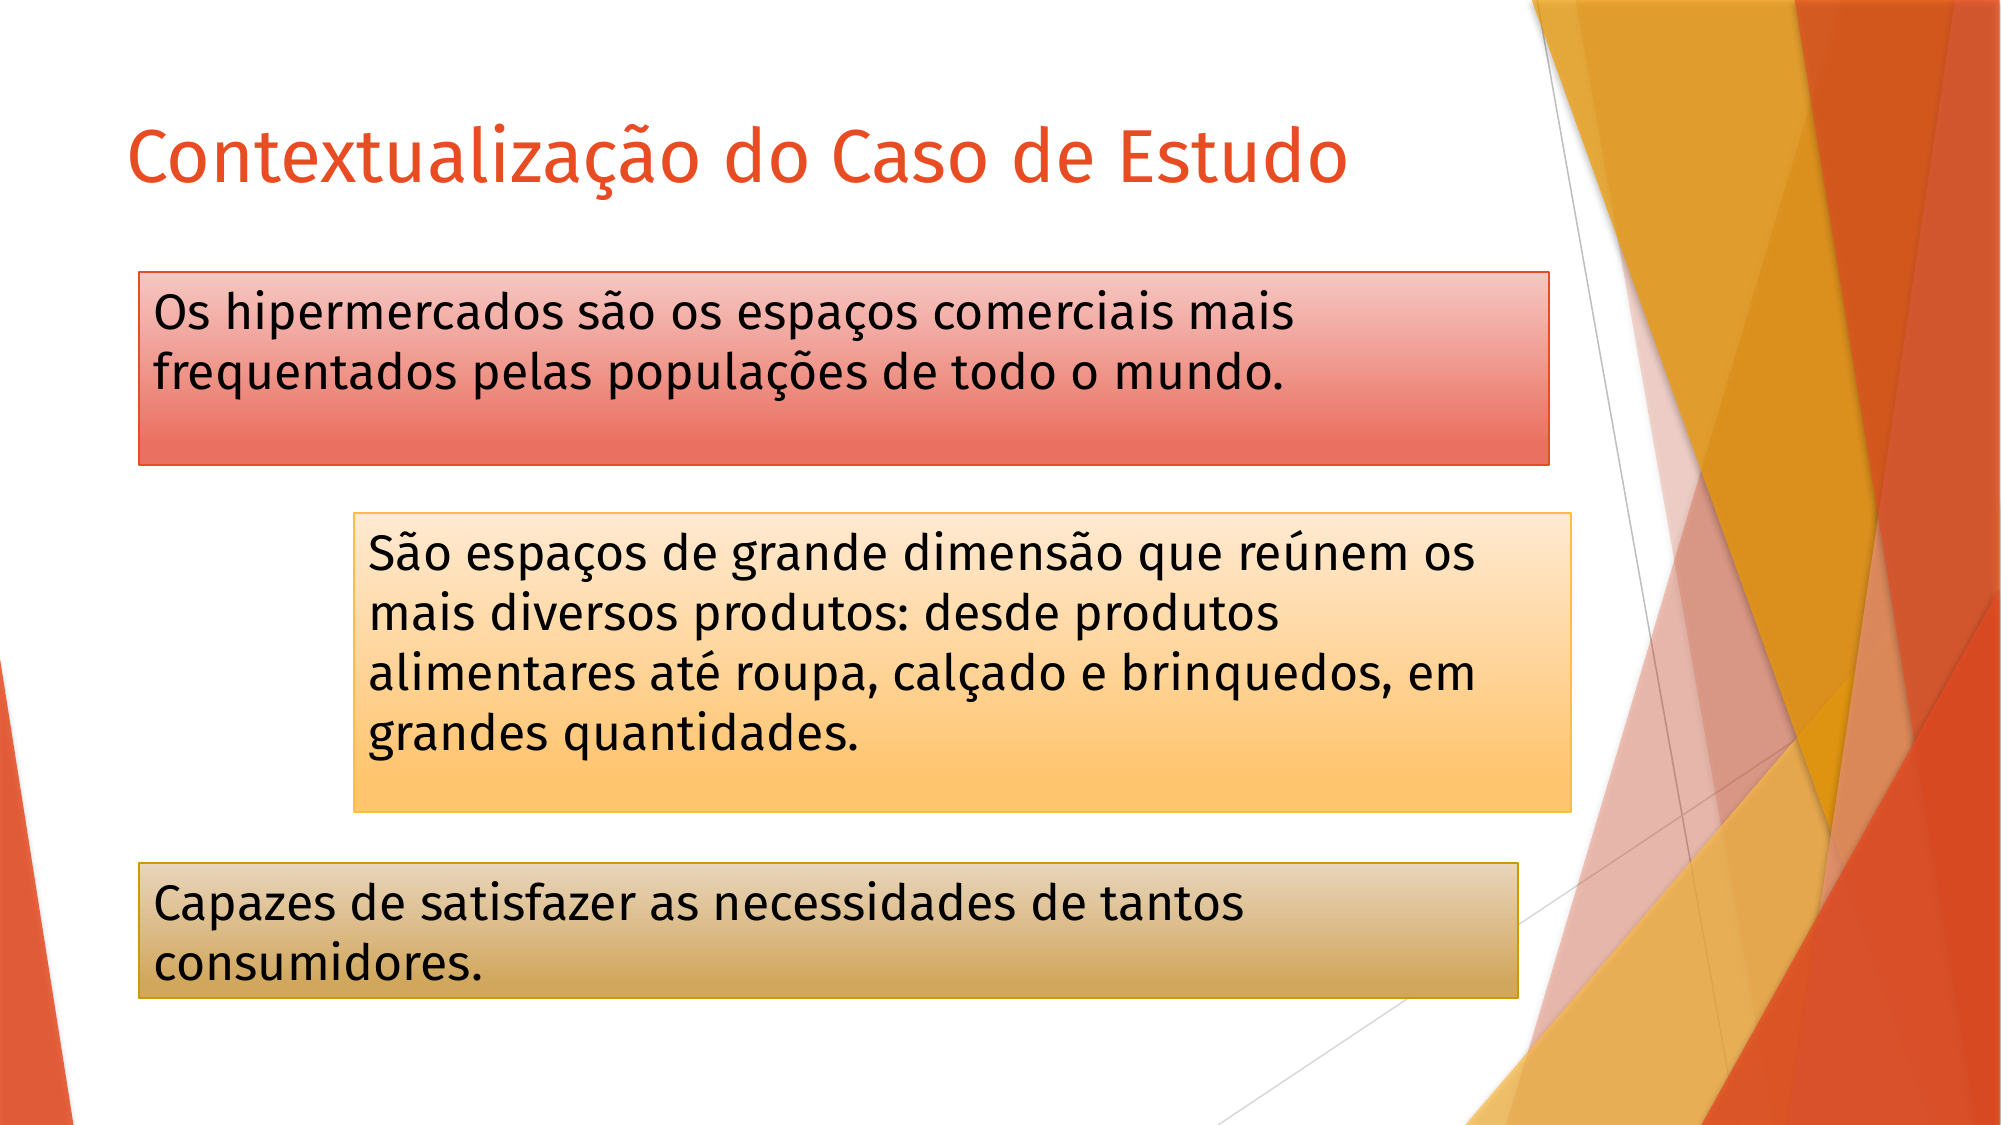

# Contextualização do Caso de Estudo
Os hipermercados são os espaços comerciais mais frequentados pelas populações de todo o mundo.

São espaços de grande dimensão que reúnem os mais diversos produtos: desde produtos alimentares até roupa, calçado e brinquedos, em grandes quantidades.

Capazes de satisfazer as necessidades de tantos consumidores.